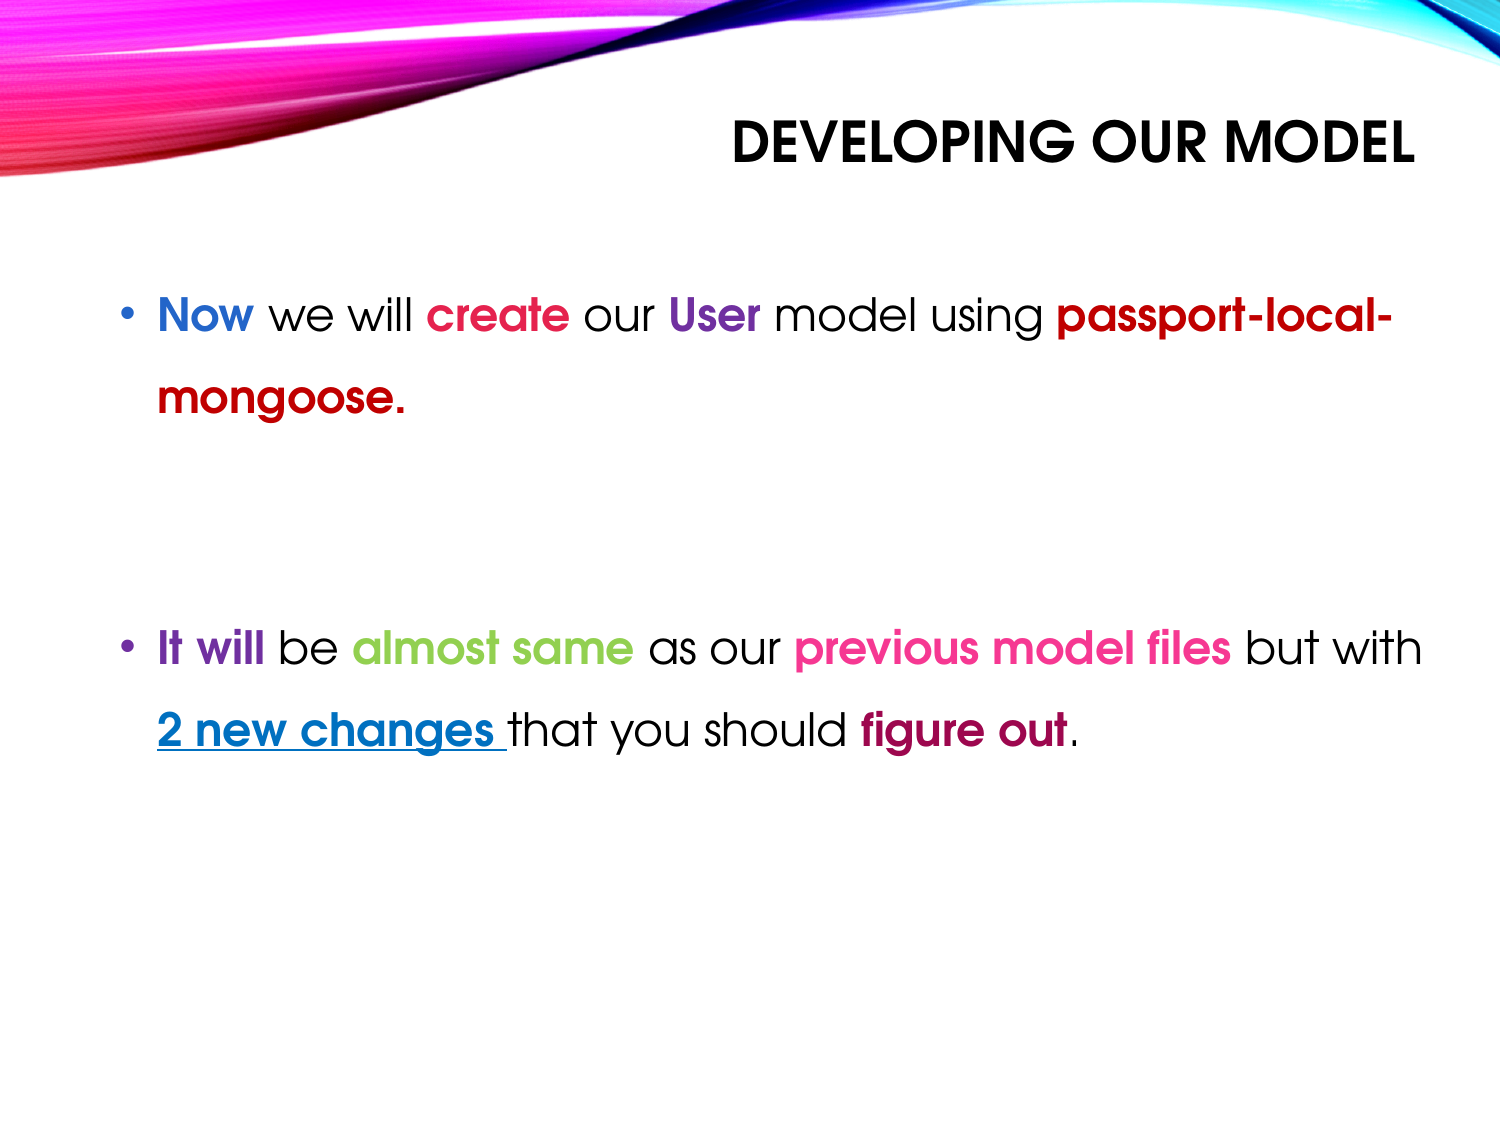

# Developing our model
Now we will create our User model using passport-local-mongoose.

It will be almost same as our previous model files but with 2 new changes that you should figure out.